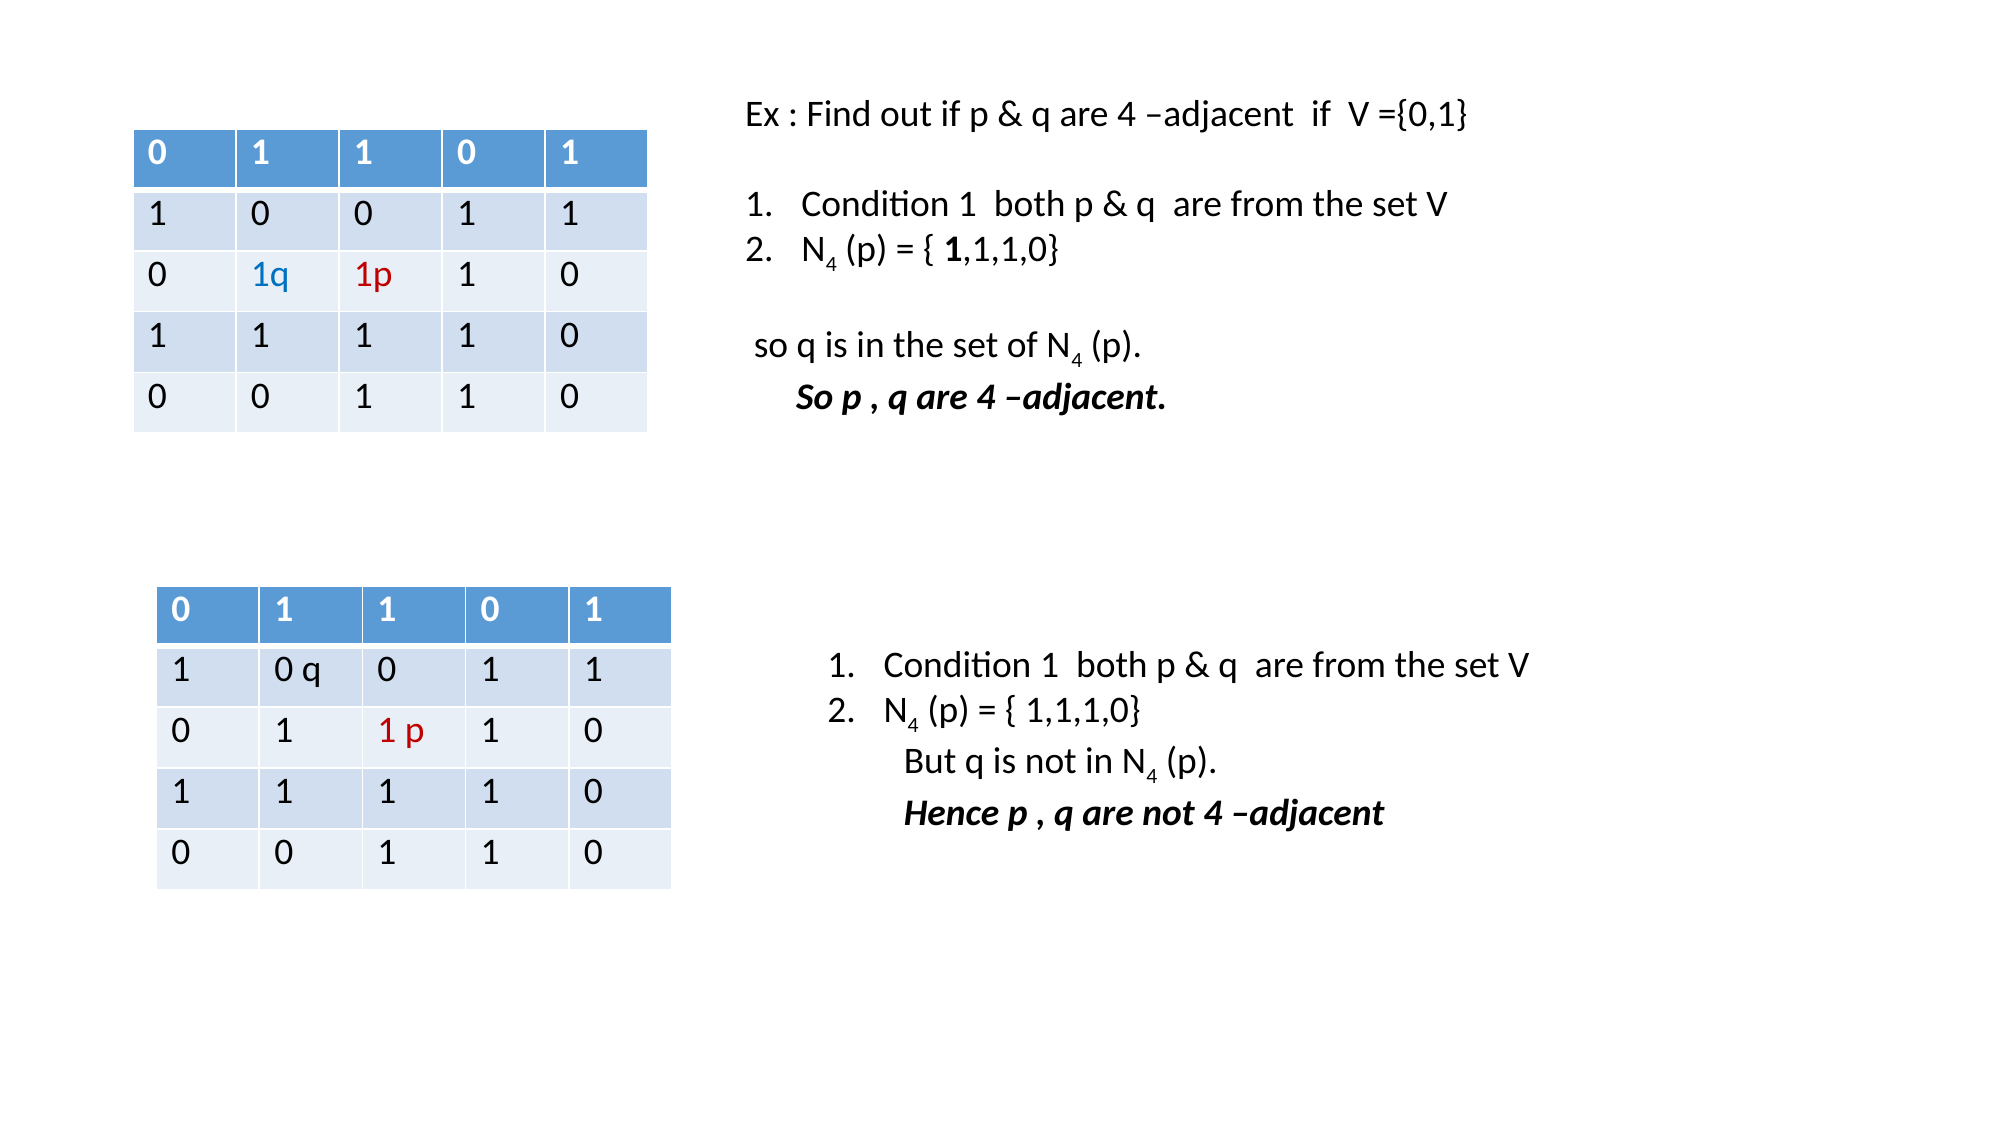

Ex : Find out if p & q are 4 –adjacent  if  V ={0,1}

Condition 1  both p & q  are from the set V
N4 (p) = { 1,1,1,0}

 so q is in the set of N4 (p).
      So p , q are 4 –adjacent.

| 0 | 1 | 1 | 0 | 1 |
| --- | --- | --- | --- | --- |
| 1 | 0 | 0 | 1 | 1 |
| 0 | 1q | 1p | 1 | 0 |
| 1 | 1 | 1 | 1 | 0 |
| 0 | 0 | 1 | 1 | 0 |
| 0 | 1 | 1 | 0 | 1 |
| --- | --- | --- | --- | --- |
| 1 | 0 q | 0 | 1 | 1 |
| 0 | 1 | 1 p | 1 | 0 |
| 1 | 1 | 1 | 1 | 0 |
| 0 | 0 | 1 | 1 | 0 |
Condition 1  both p & q  are from the set V
N4 (p) = { 1,1,1,0}
         But q is not in N4 (p).
         Hence p , q are not 4 –adjacent